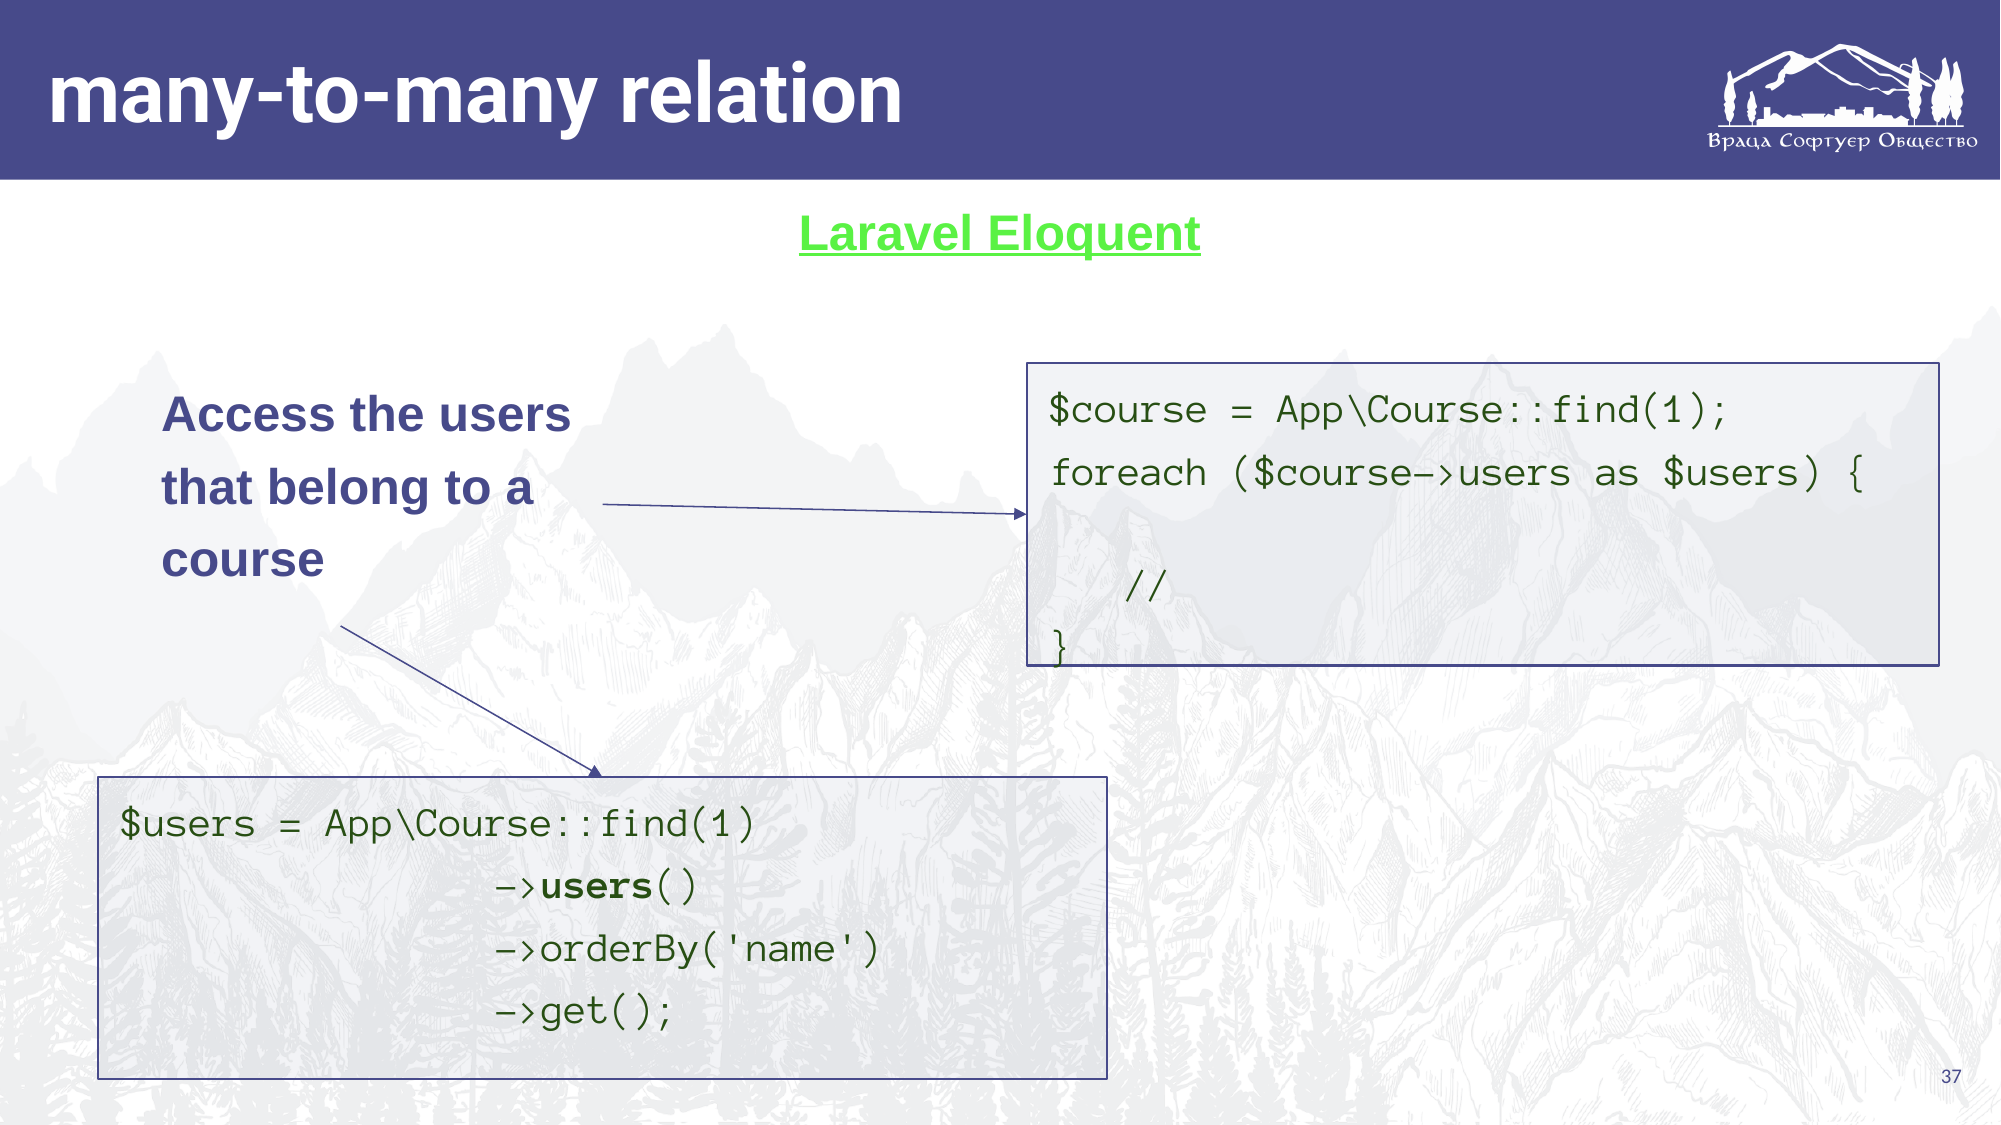

# many-to-many relation
Laravel Eloquent
Access the users that belong to a course
$course = App\Course::find(1);
foreach ($course->users as $users) {
//
}

$users = App\Course::find(1)
->users()
->orderBy('name')
->get();

37